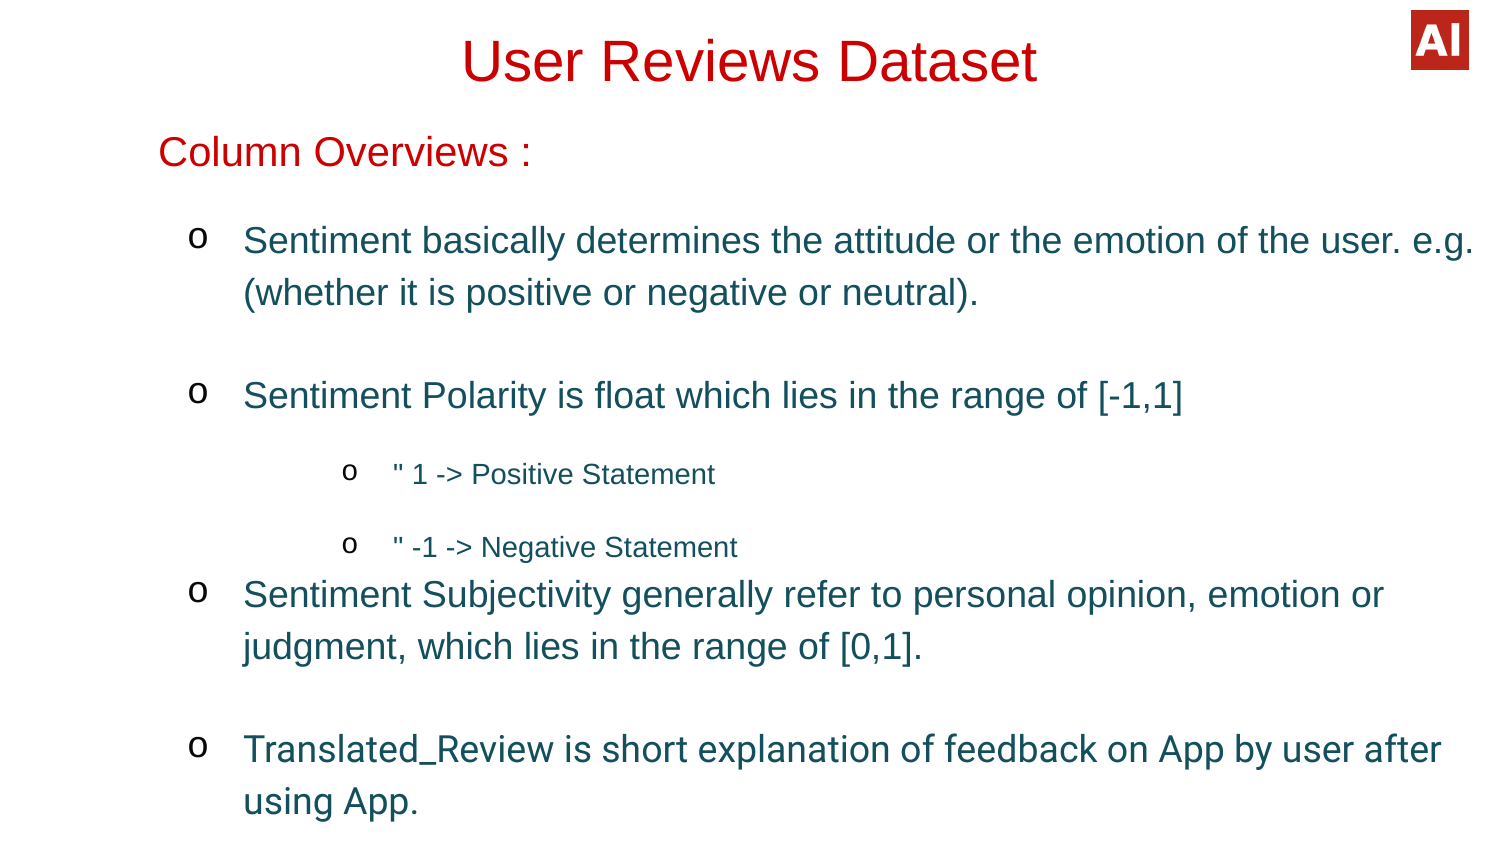

# User Reviews Dataset
        Column Overviews :
Sentiment basically determines the attitude or the emotion of the user. e.g. (whether it is positive or negative or neutral).

Sentiment Polarity is float which lies in the range of [-1,1]
" 1 -> Positive Statement
" -1 -> Negative Statement
Sentiment Subjectivity generally refer to personal opinion, emotion or judgment, which lies in the range of [0,1].

Translated_Review is short explanation of feedback on App by user after using App.